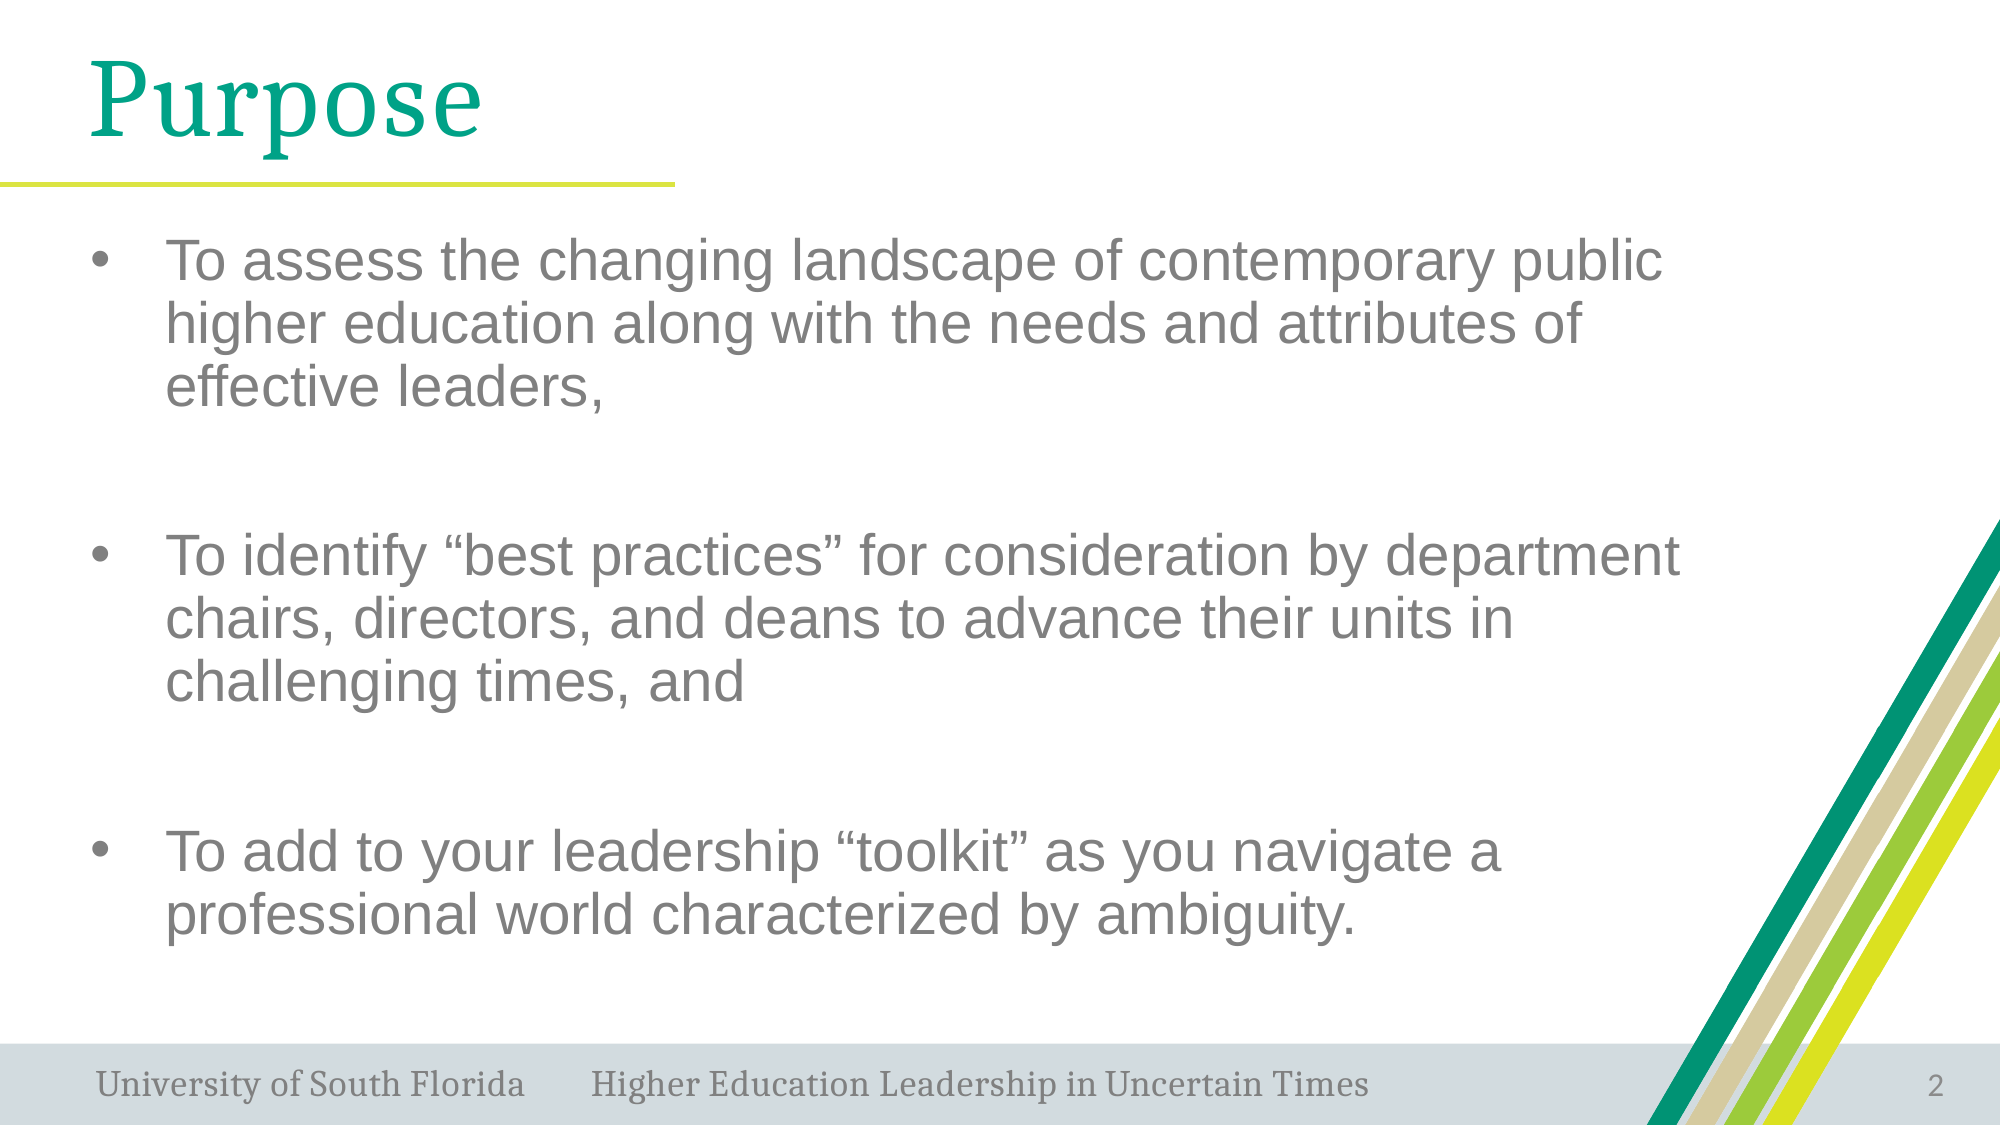

# Purpose
To assess the changing landscape of contemporary public higher education along with the needs and attributes of effective leaders,

To identify “best practices” for consideration by department chairs, directors, and deans to advance their units in challenging times, and

To add to your leadership “toolkit” as you navigate a professional world characterized by ambiguity.
2